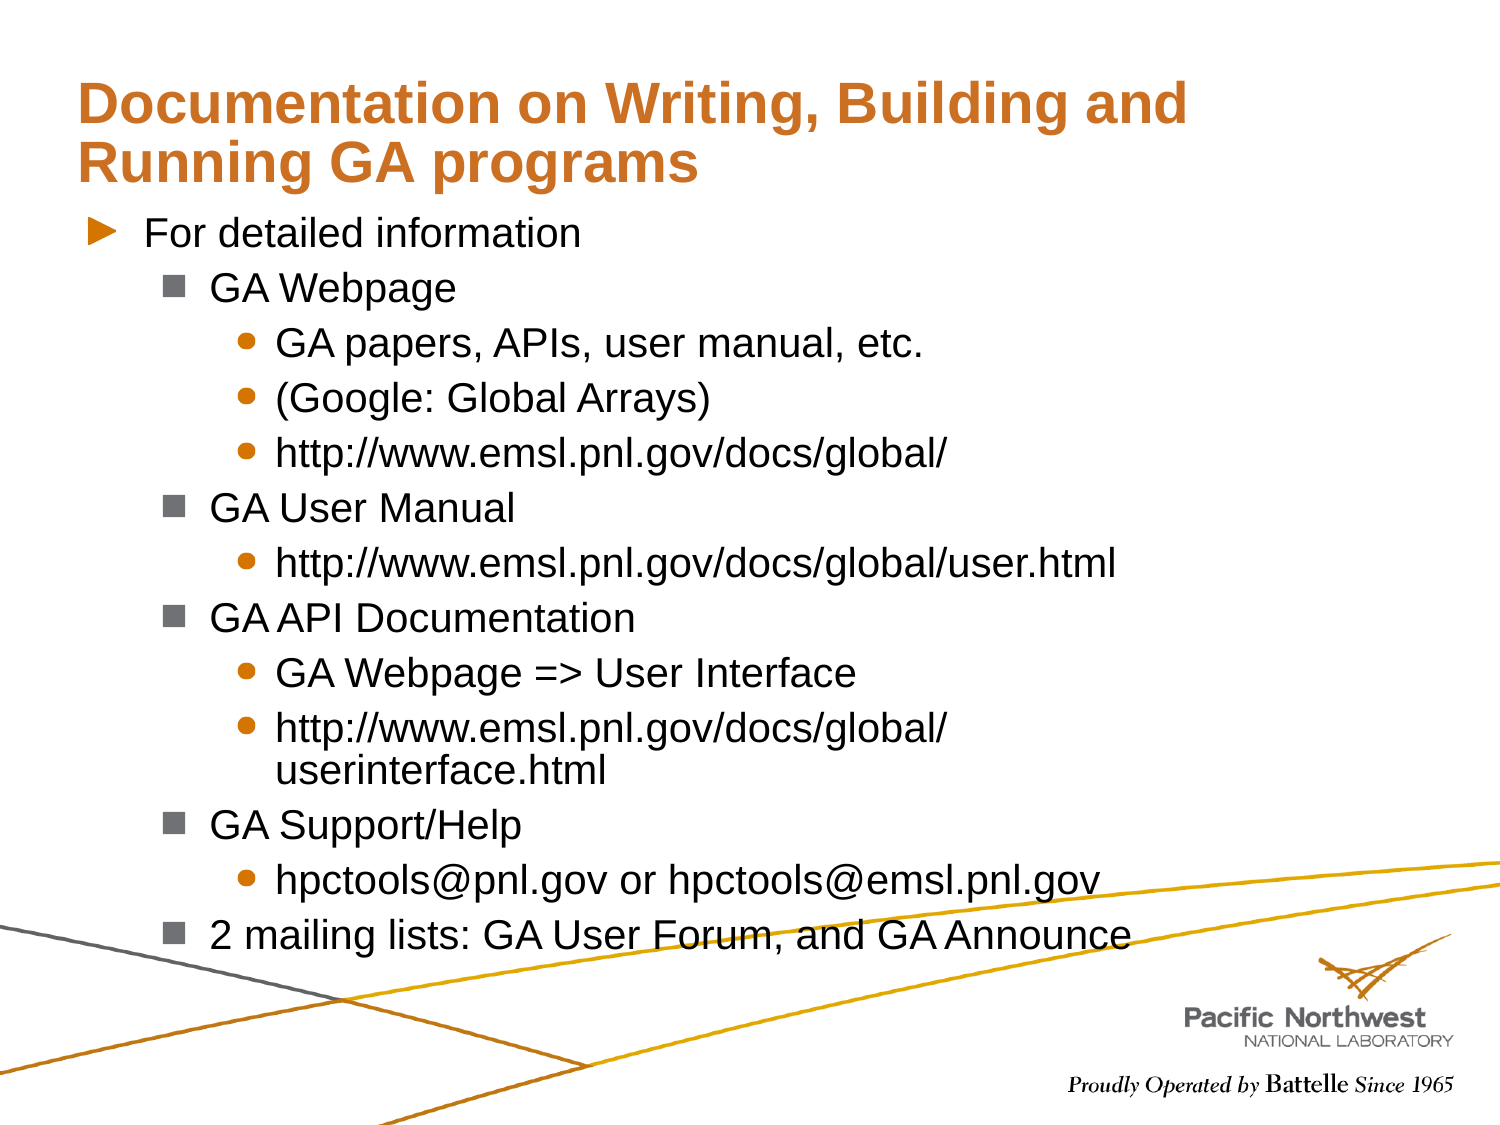

# Documentation on Writing, Building and Running GA programs
For detailed information
GA Webpage
GA papers, APIs, user manual, etc.
(Google: Global Arrays)
http://www.emsl.pnl.gov/docs/global/
GA User Manual
http://www.emsl.pnl.gov/docs/global/user.html
GA API Documentation
GA Webpage => User Interface
http://www.emsl.pnl.gov/docs/global/userinterface.html
GA Support/Help
hpctools@pnl.gov or hpctools@emsl.pnl.gov
2 mailing lists: GA User Forum, and GA Announce